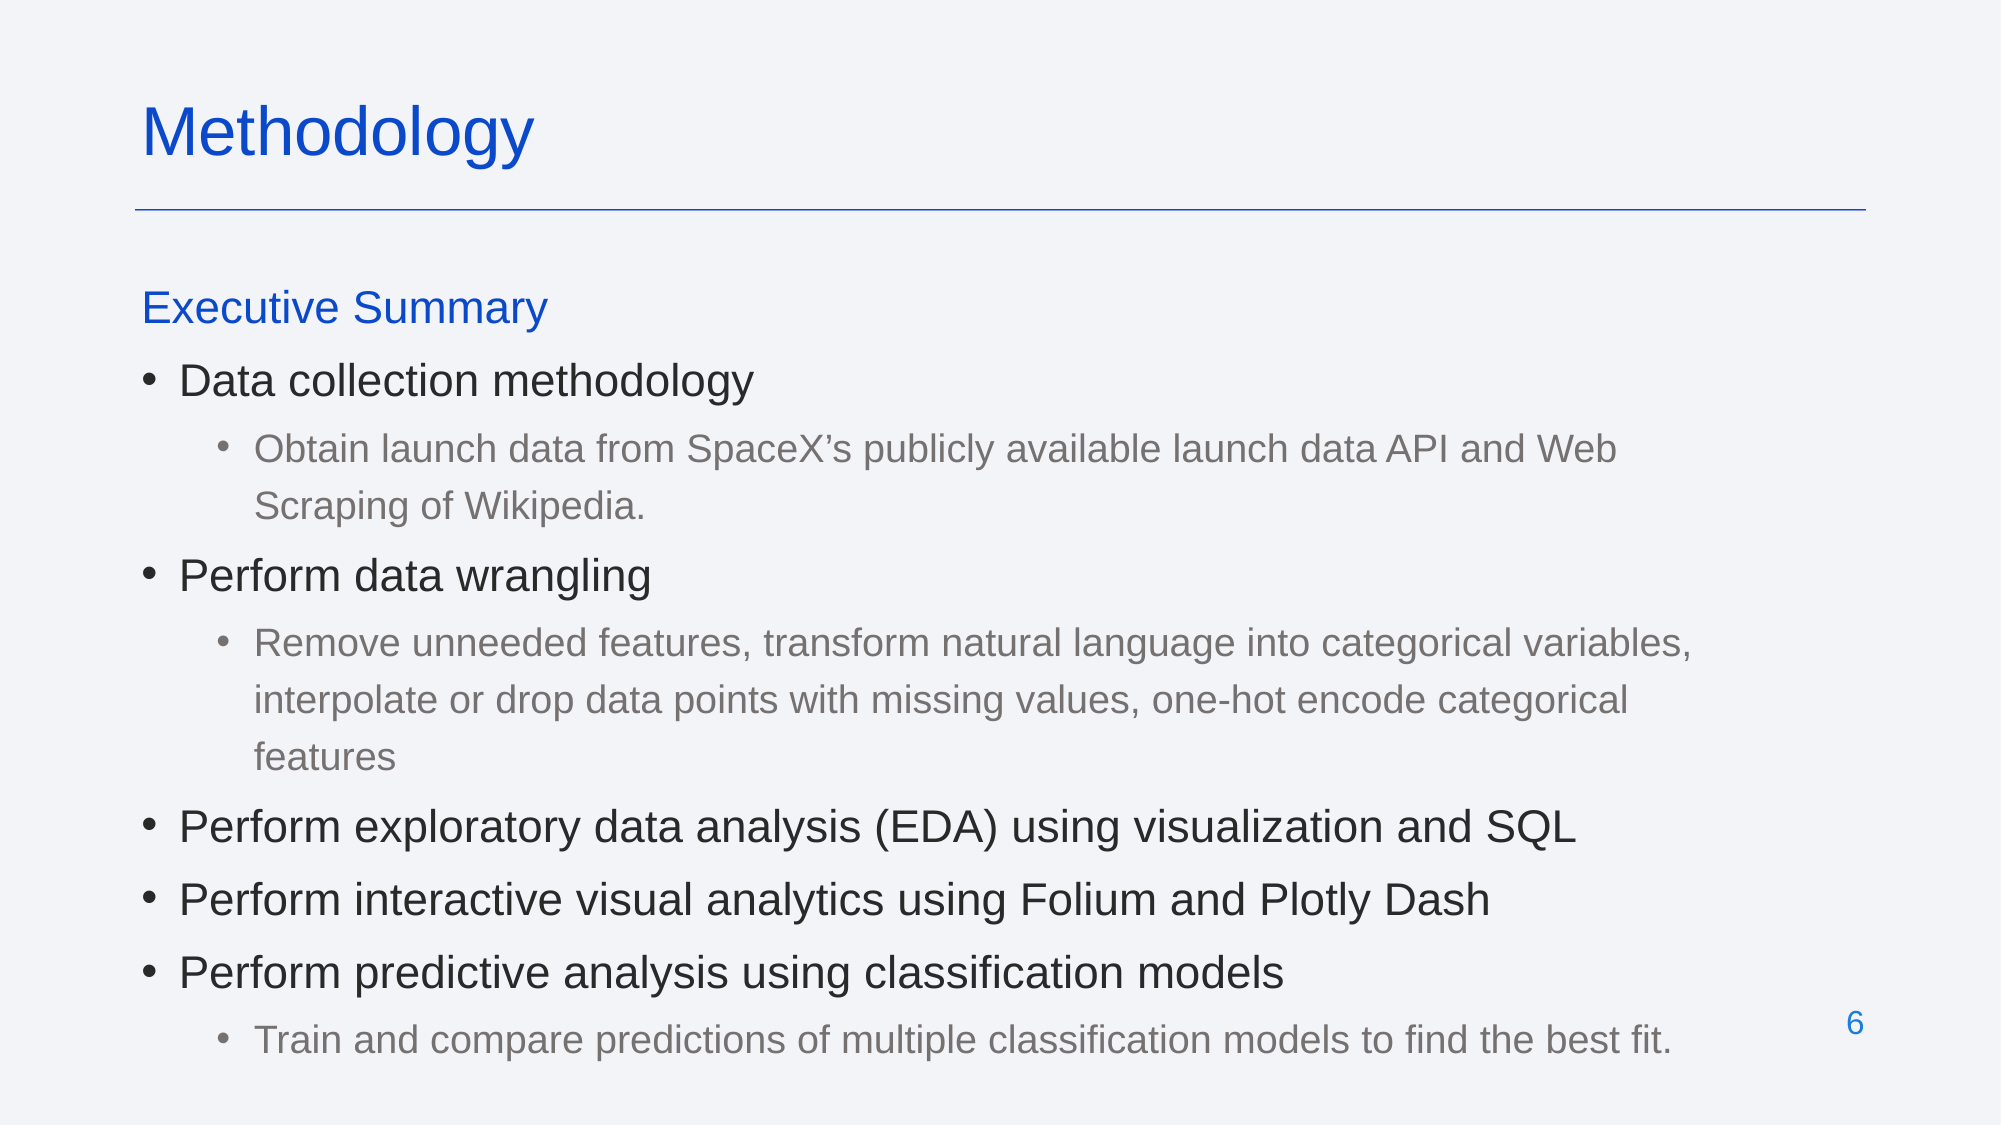

Methodology
Executive Summary
Data collection methodology
Obtain launch data from SpaceX’s publicly available launch data API and Web Scraping of Wikipedia.
Perform data wrangling
Remove unneeded features, transform natural language into categorical variables, interpolate or drop data points with missing values, one-hot encode categorical features
Perform exploratory data analysis (EDA) using visualization and SQL
Perform interactive visual analytics using Folium and Plotly Dash
Perform predictive analysis using classification models
Train and compare predictions of multiple classification models to find the best fit.

6